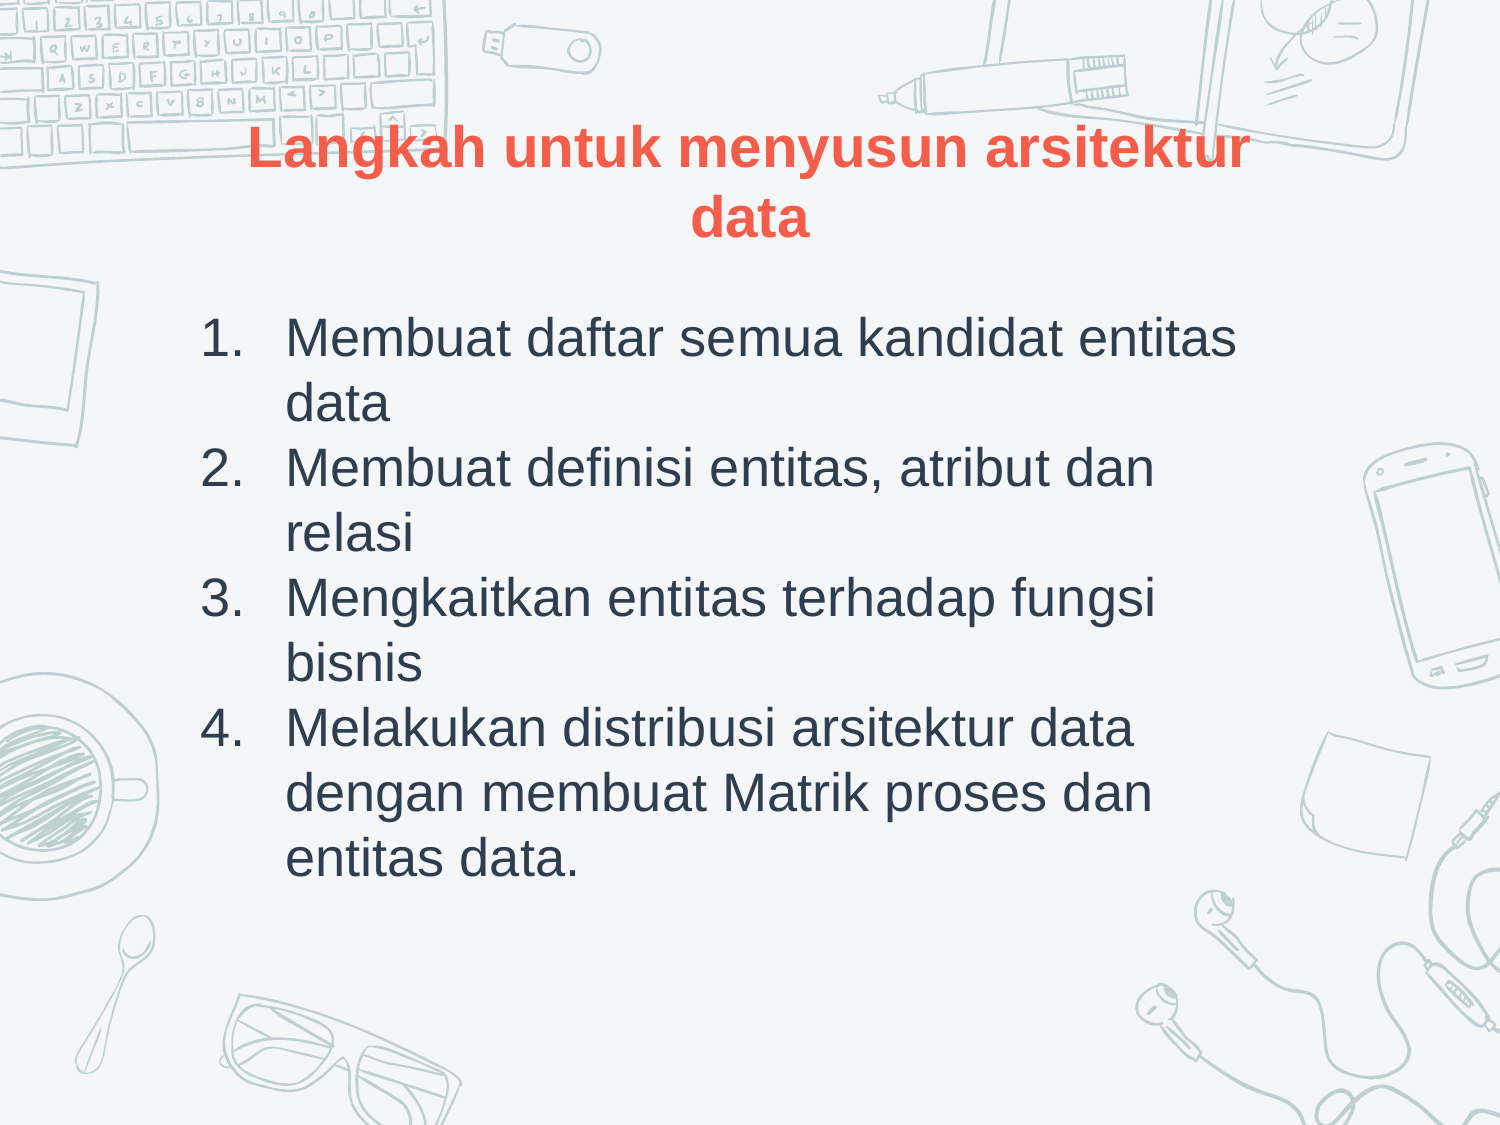

# Langkah untuk menyusun arsitektur data
Membuat daftar semua kandidat entitas data
Membuat definisi entitas, atribut dan relasi
Mengkaitkan entitas terhadap fungsi bisnis
Melakukan distribusi arsitektur data dengan membuat Matrik proses dan entitas data.